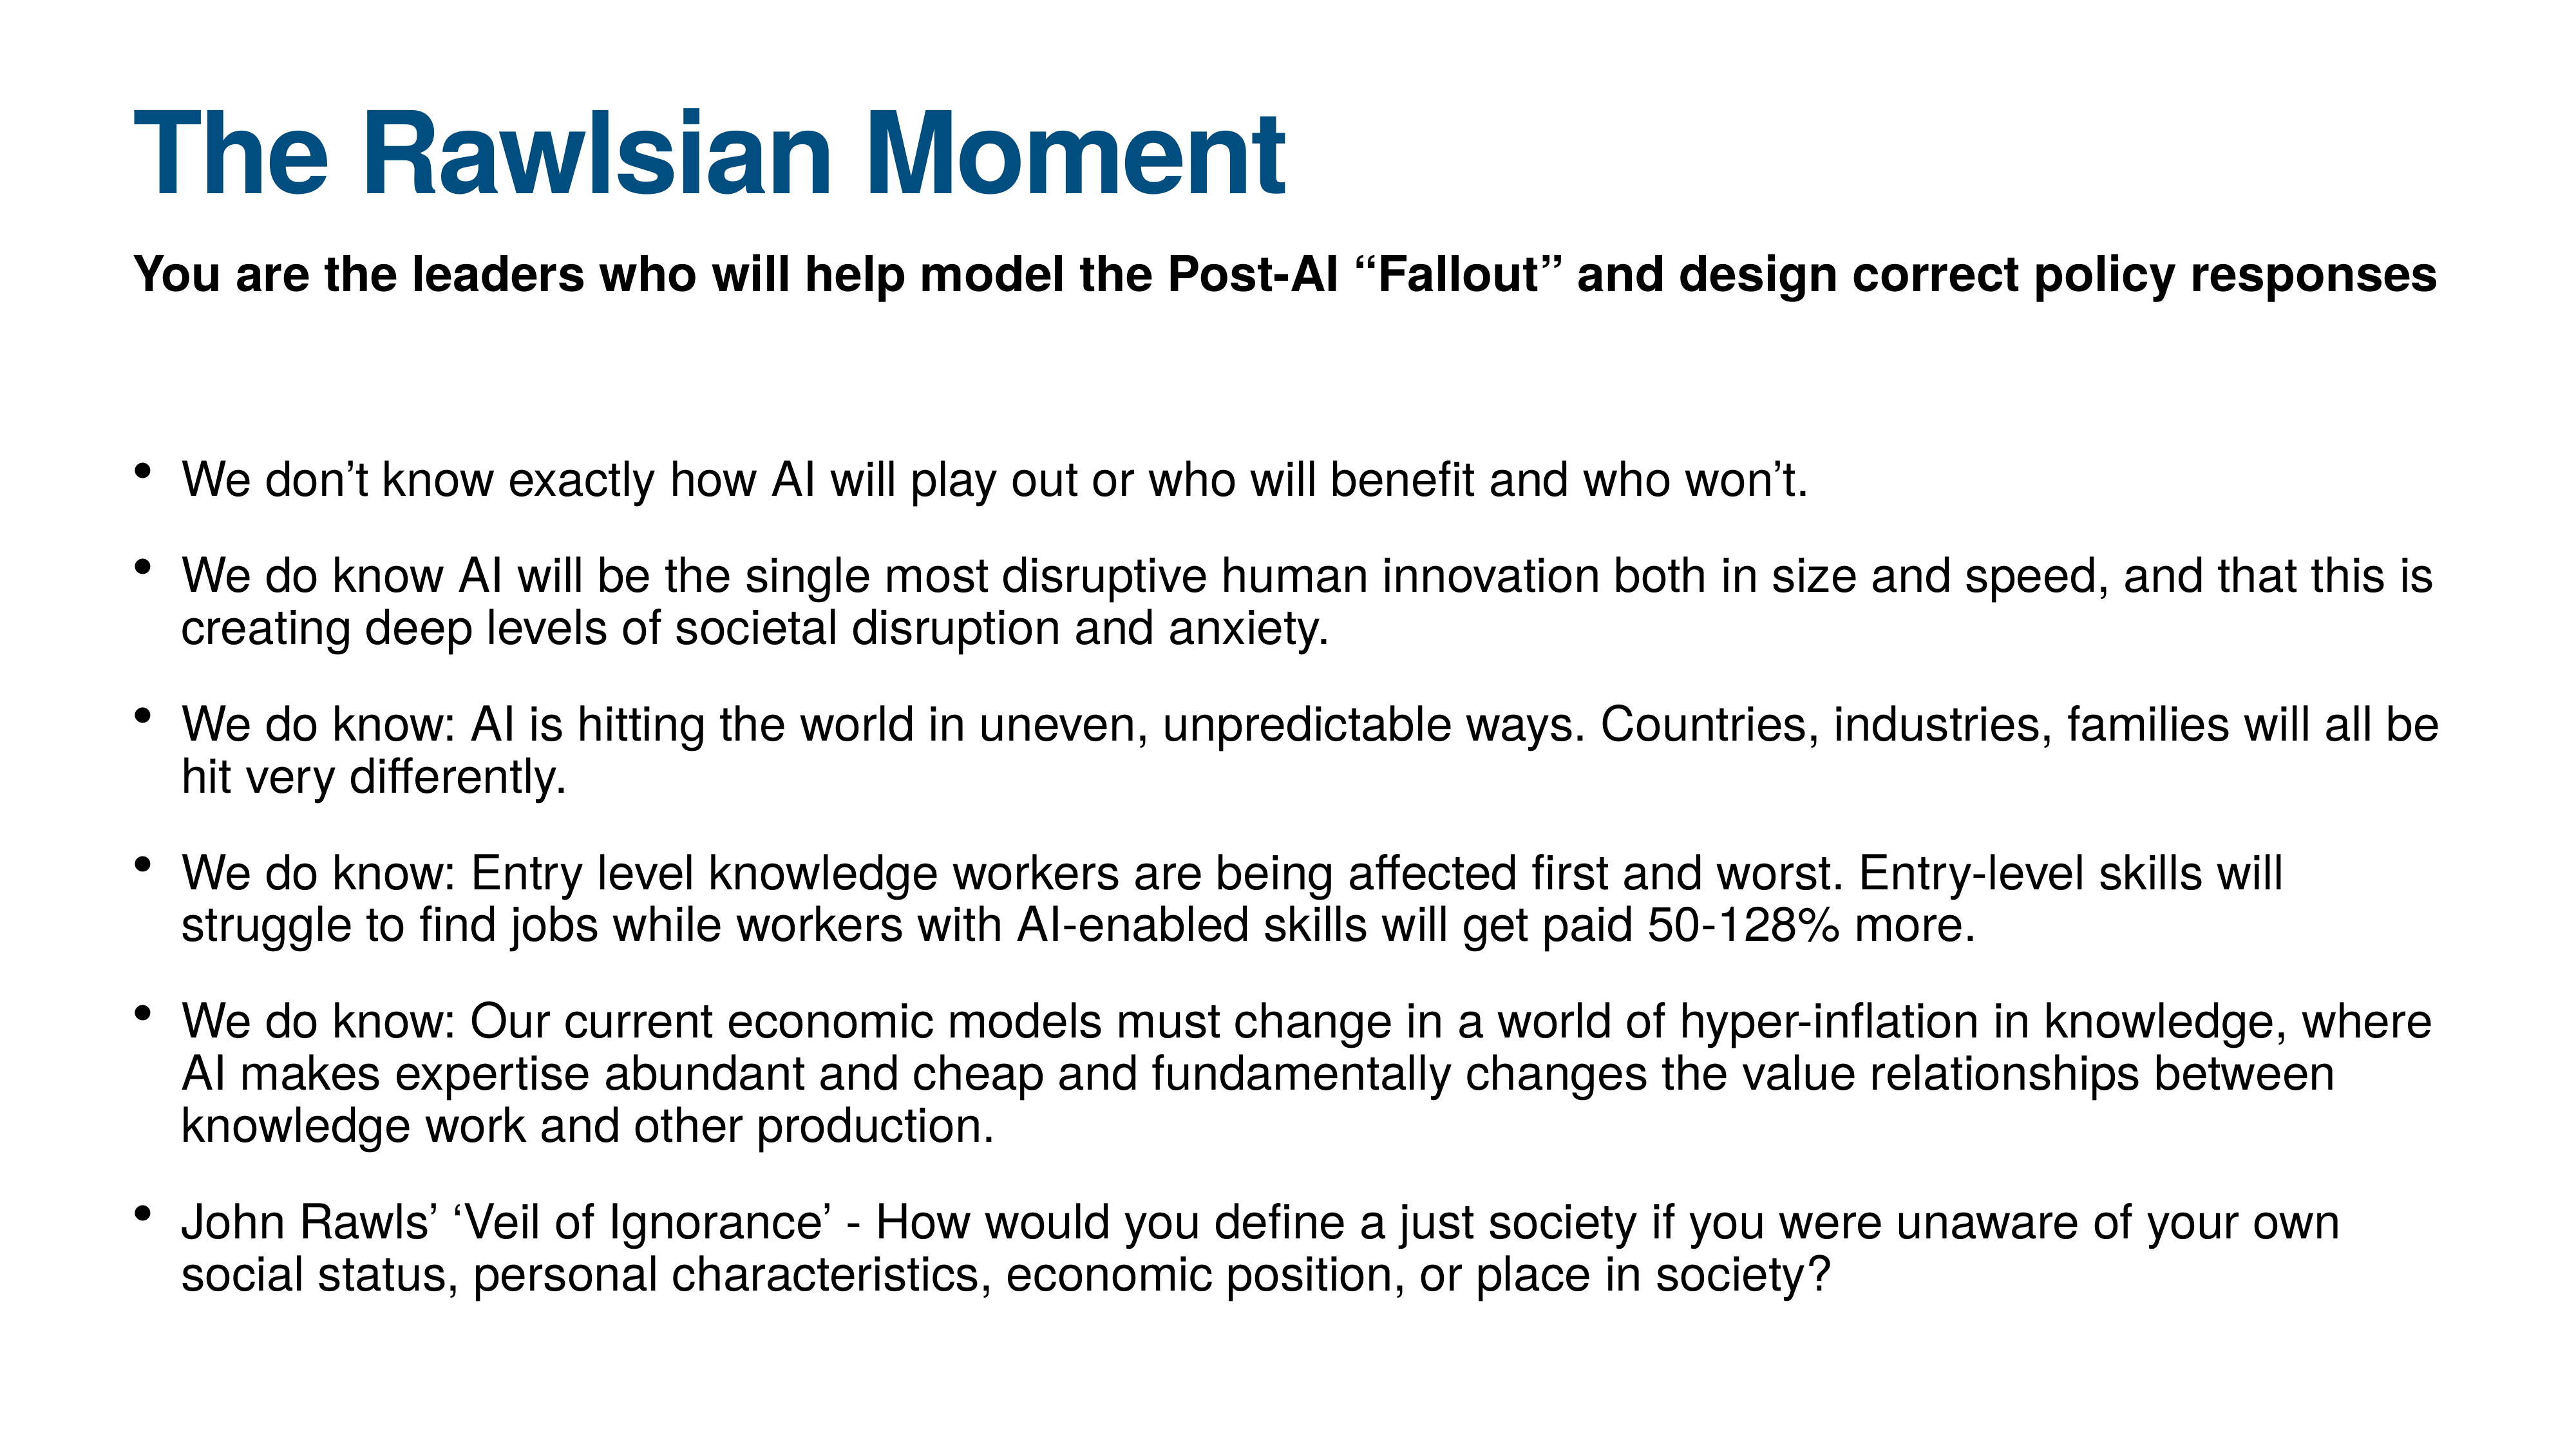

# The Rawlsian Moment
You are the leaders who will help model the Post-AI “Fallout” and design correct policy responses
We don’t know exactly how AI will play out or who will benefit and who won’t.
We do know AI will be the single most disruptive human innovation both in size and speed, and that this is creating deep levels of societal disruption and anxiety.
We do know: AI is hitting the world in uneven, unpredictable ways. Countries, industries, families will all be hit very differently.
We do know: Entry level knowledge workers are being affected first and worst. Entry-level skills will struggle to find jobs while workers with AI-enabled skills will get paid 50-128% more.
We do know: Our current economic models must change in a world of hyper-inflation in knowledge, where AI makes expertise abundant and cheap and fundamentally changes the value relationships between knowledge work and other production.
John Rawls’ ‘Veil of Ignorance’ - How would you define a just society if you were unaware of your own social status, personal characteristics, economic position, or place in society?